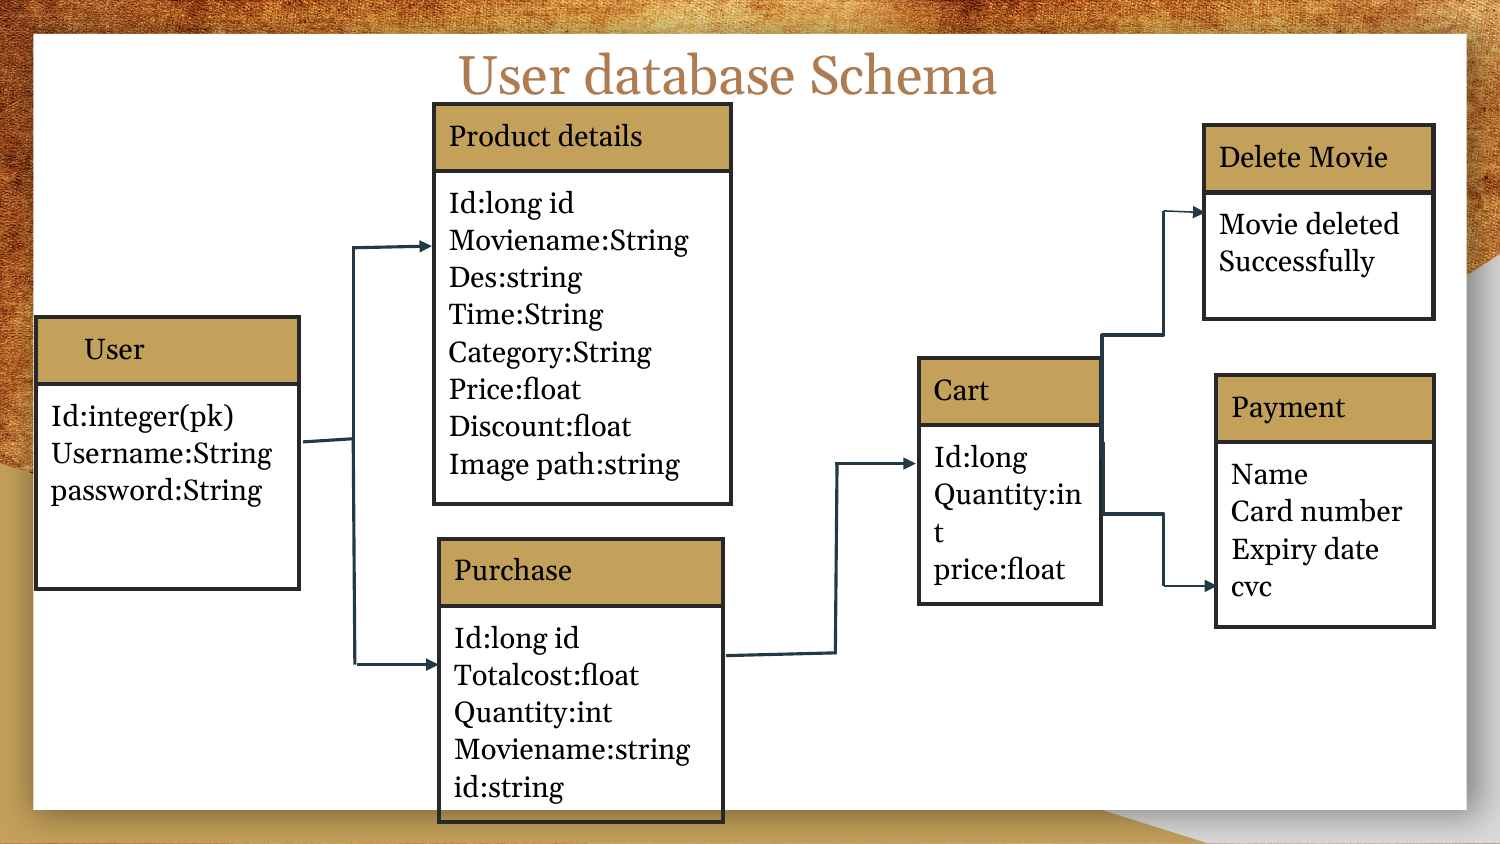

# User database Schema

| Product details |
| --- |
| Id:long id Moviename:String Des:string Time:String Category:String Price:float Discount:float Image path:string |
| Delete Movie |
| --- |
| Movie deleted Successfully |
| User |
| --- |
| Id:integer(pk) Username:String password:String |
| Cart |
| --- |
| Id:long Quantity:int price:float |
| Payment |
| --- |
| Name Card number Expiry date cvc |
| Purchase |
| --- |
| Id:long id Totalcost:float Quantity:int Moviename:string id:string |